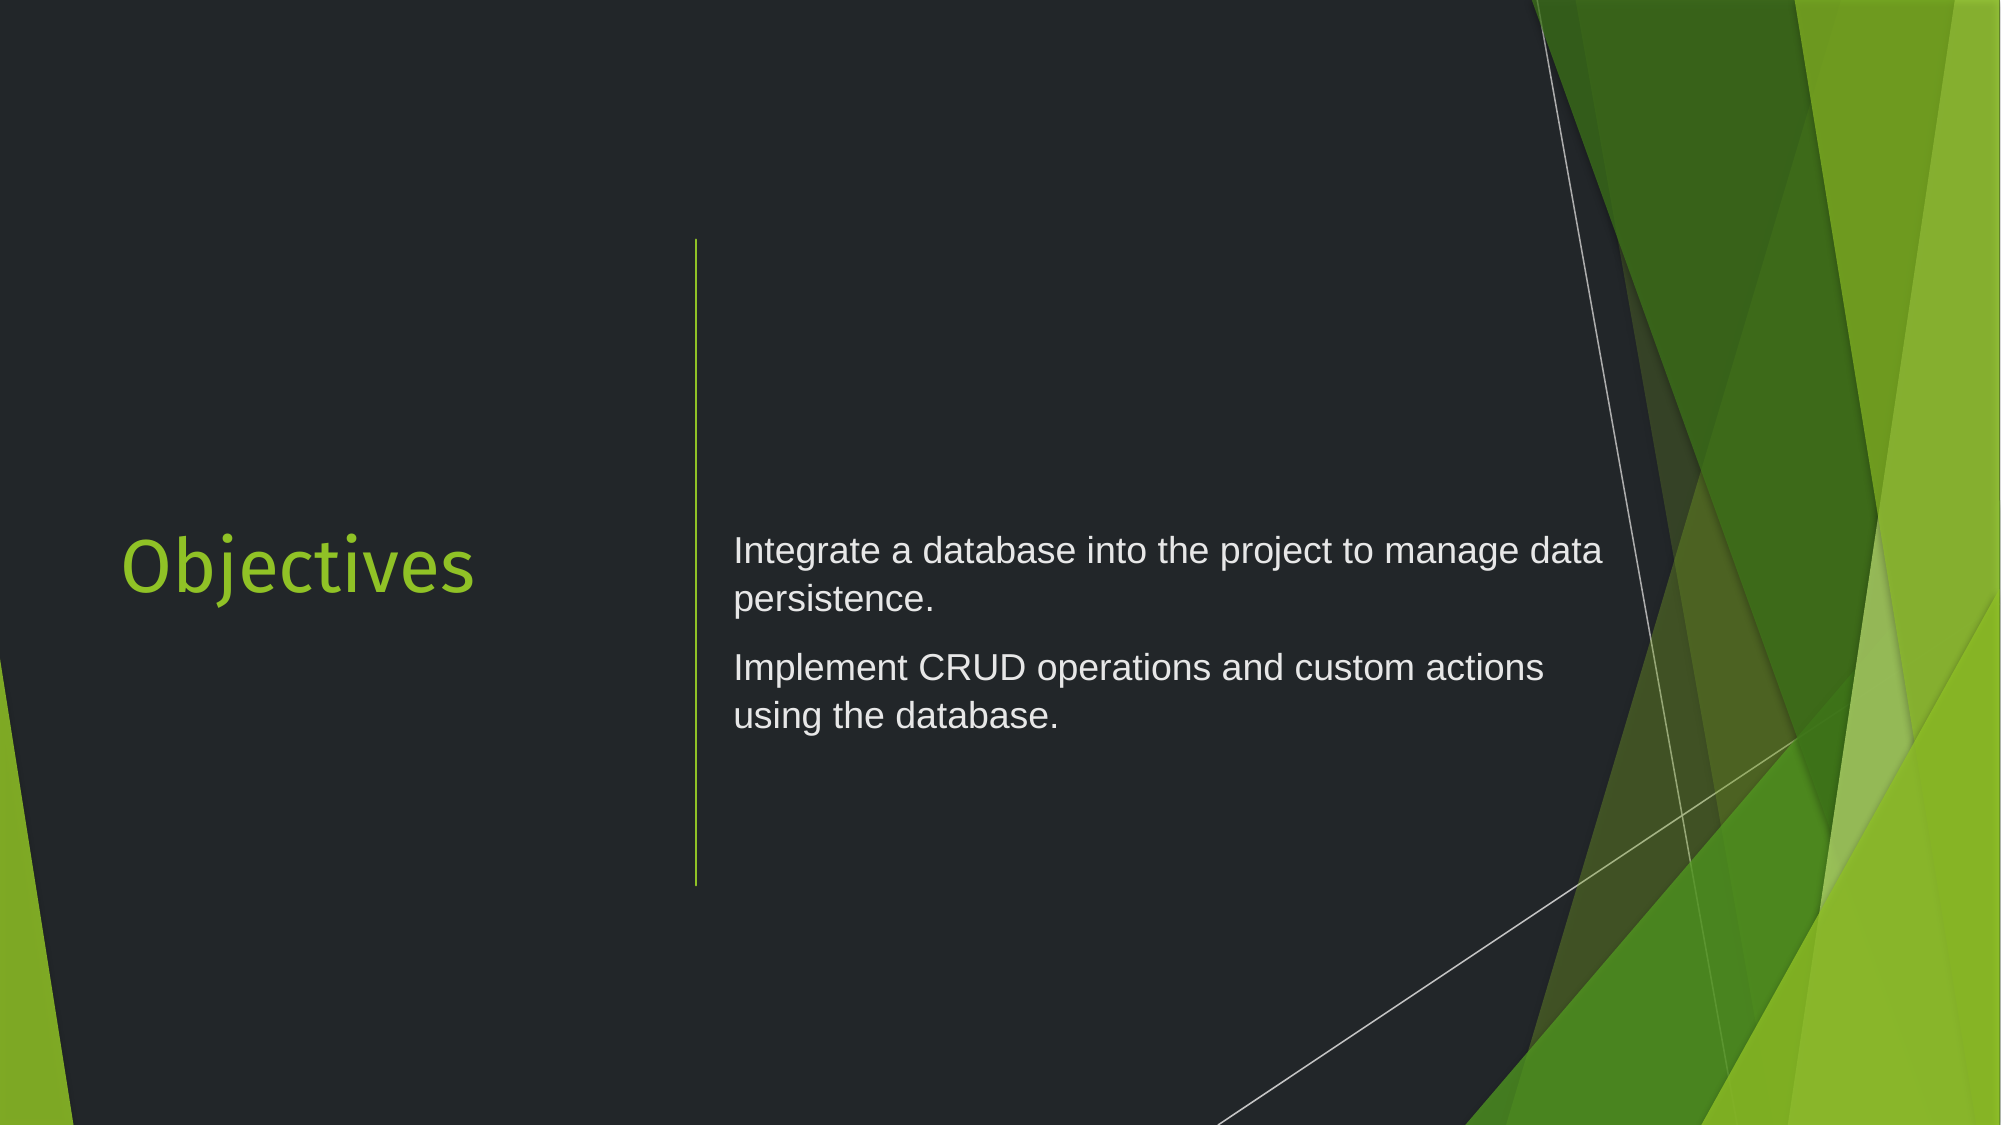

Integrate a database into the project to manage data persistence.
Implement CRUD operations and custom actions using the database.
# Objectives